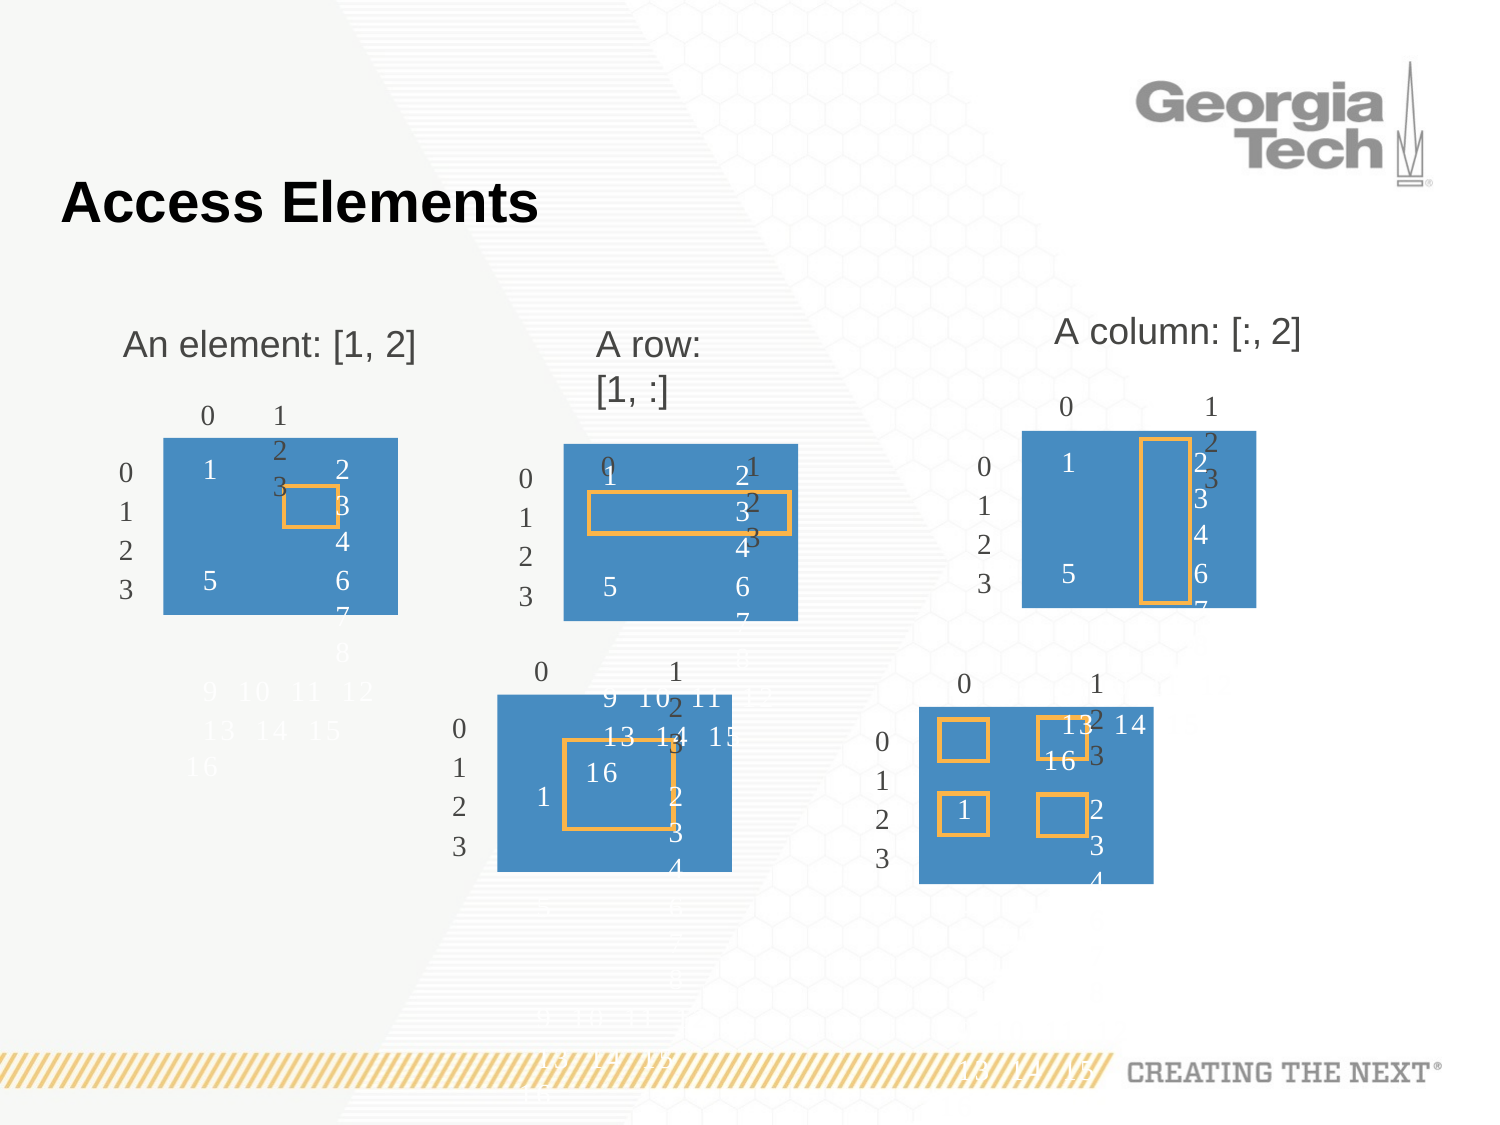

Access Elements
A column: [:, 2]

0	1	2	3
An element: [1, 2]

0	1	2	3
A row: [1, :]

0	1	2	3

0 1 2 3
1	2	3	4
5	6	7	8
9  10  11  12
13  14  15  16
0 1 2 3
1	2	3	4
5	6	7	8
9  10  11  12
13  14  15  16
0 1 2 3
1	2	3	4
5	6	7	8
9  10  11  12
13  14  15  16

0	1	2	3

1	2	3	4
5	6	7	8
9  10  11  12
13  14  15  16
0	1	2	3

1	2	3	4
5	6	7	8
9  10  11  12
13  14  15  16

0 1 2 3

0 1 2 3